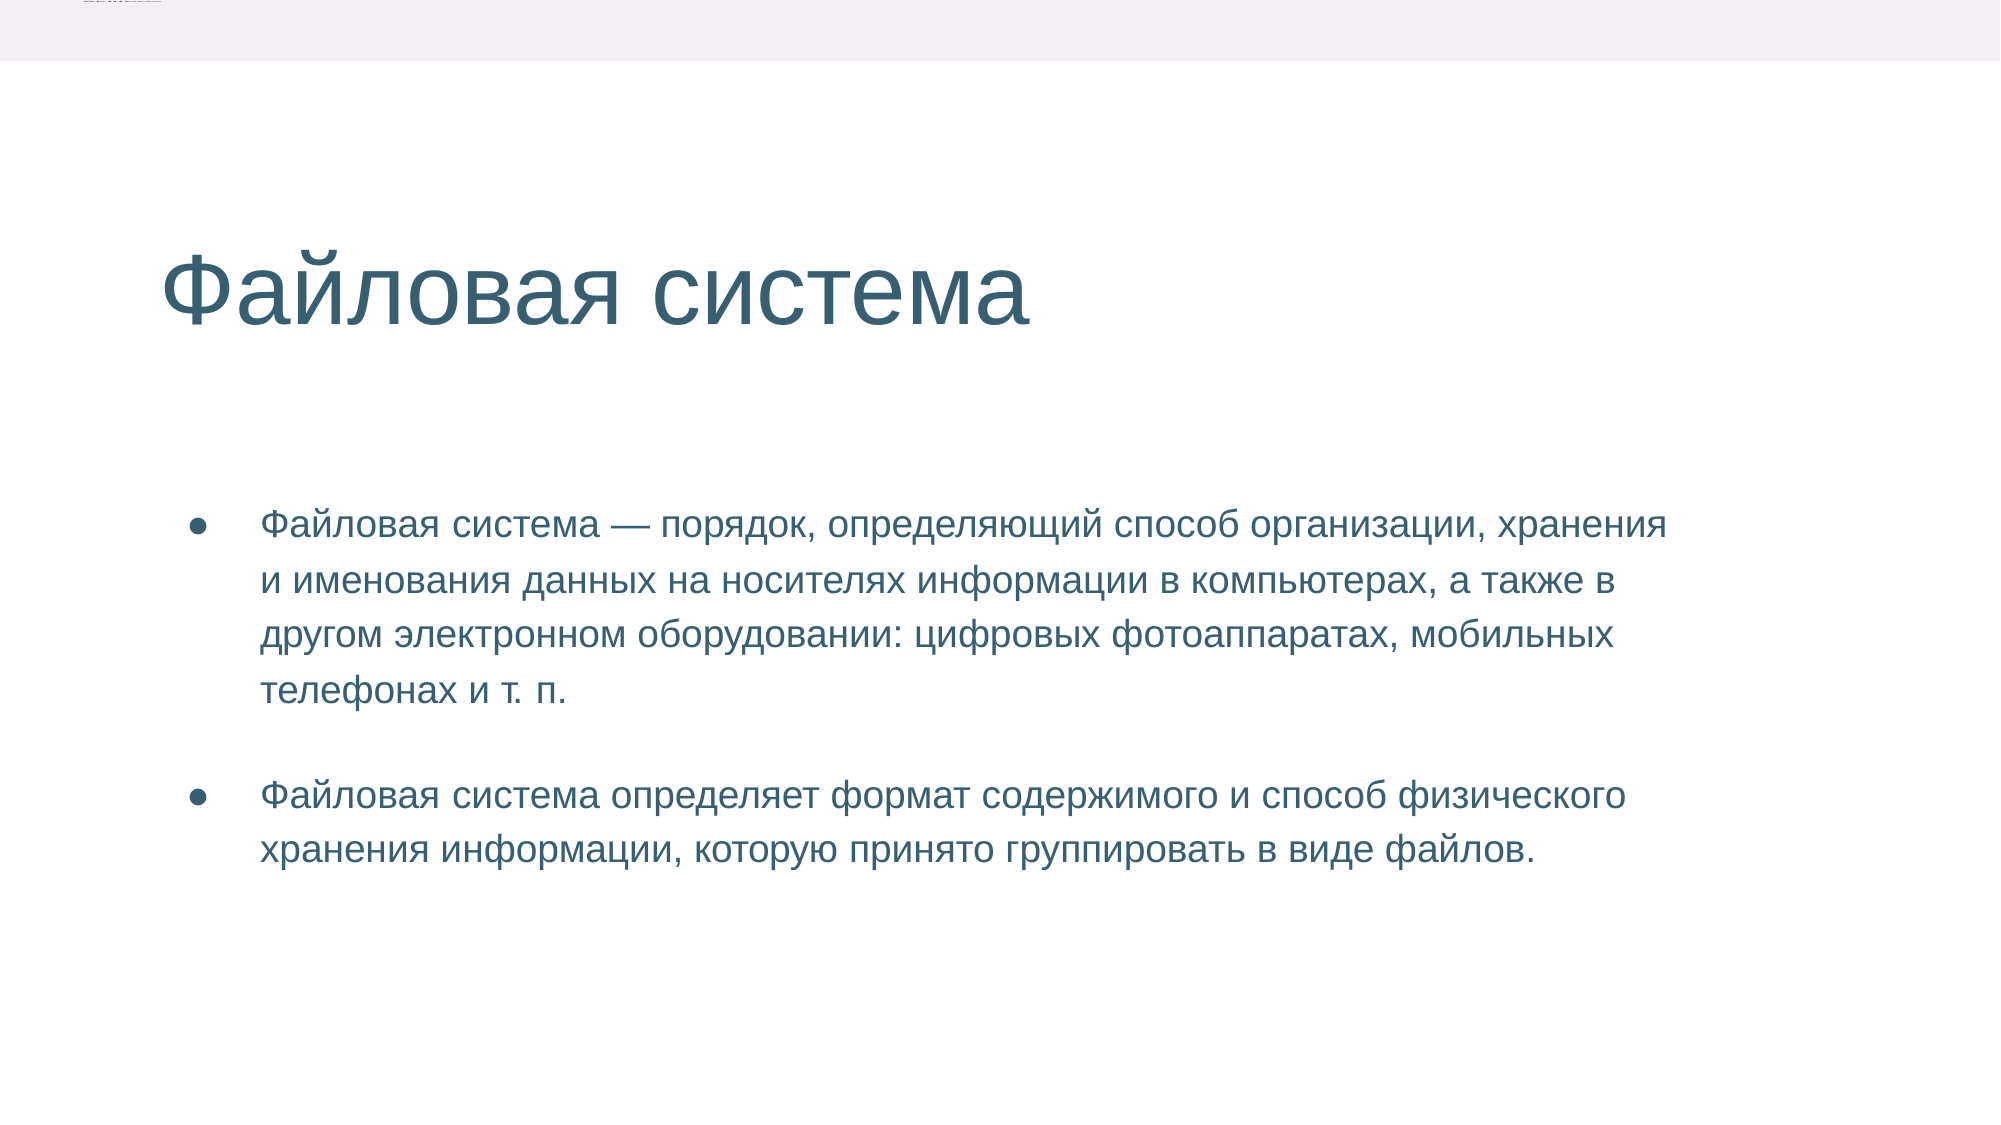

Файловая система
● Файловая система — порядок, определяющий способ организации, хранения
и именования данных на носителях информации в компьютерах, а также в
другом электронном оборудовании: цифровых фотоаппаратах, мобильных
телефонах и т. п.
● Файловая система определяет формат содержимого и способ физического
хранения информации, которую принято группировать в виде файлов.